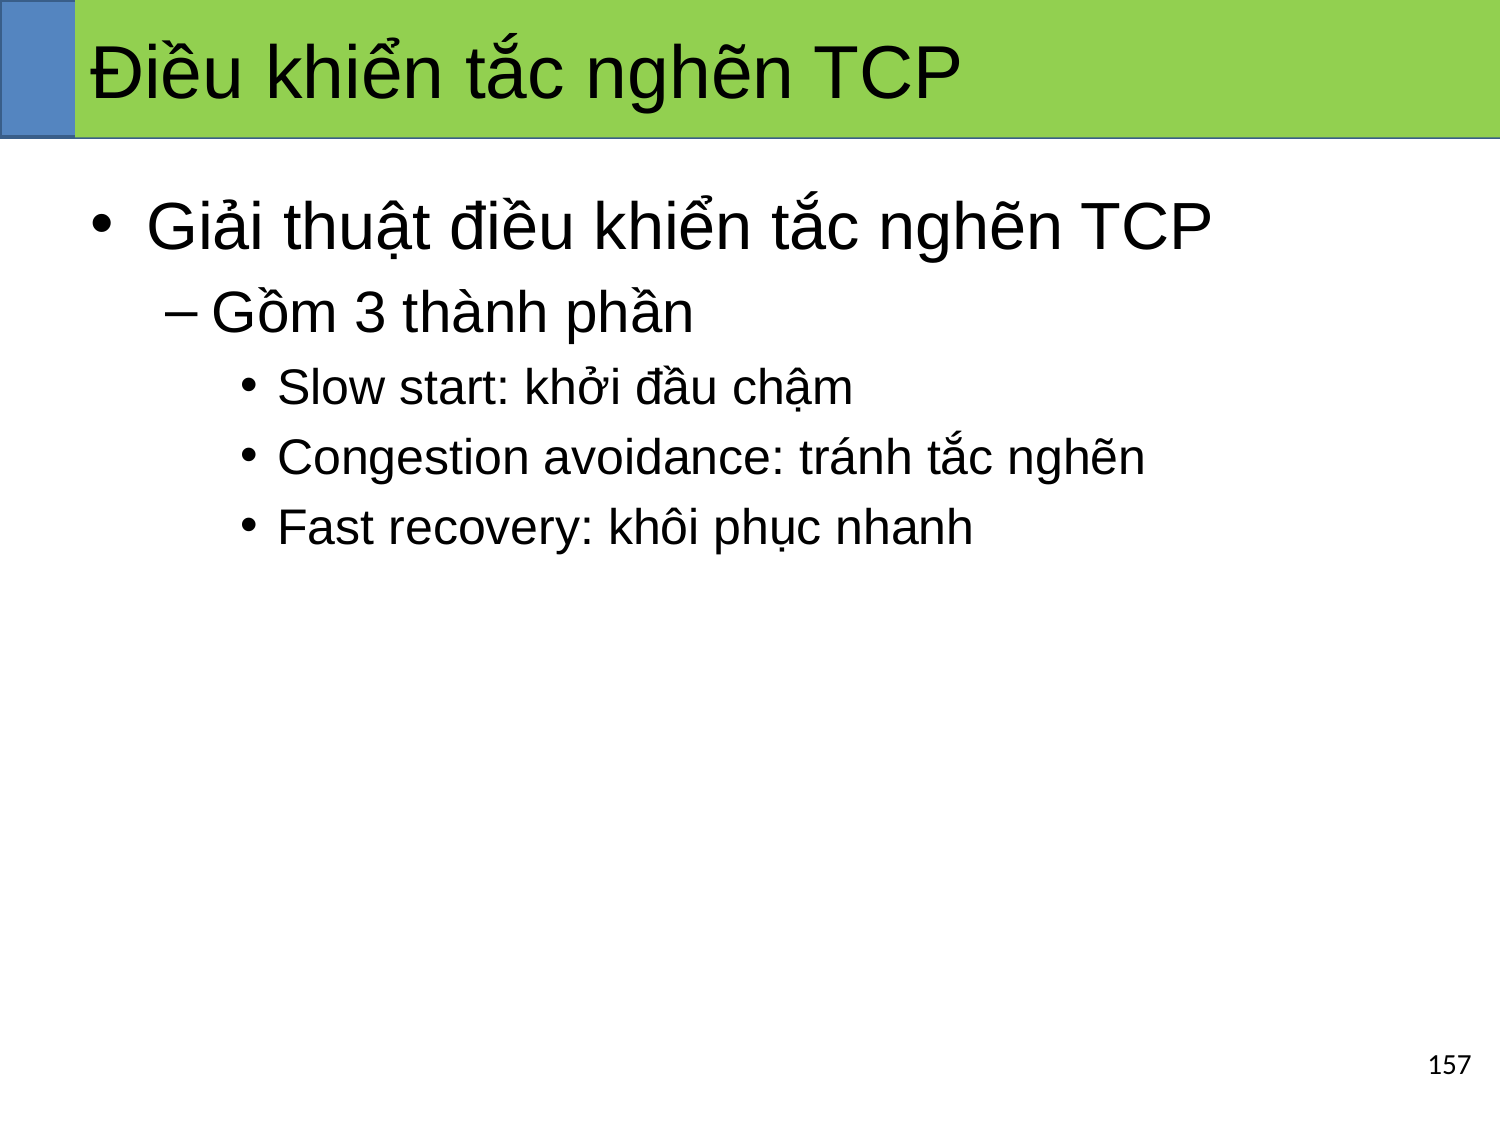

# Điều khiển tắc nghẽn TCP
Giải thuật điều khiển tắc nghẽn TCP
Gồm 3 thành phần
Slow start: khởi đầu chậm
Congestion avoidance: tránh tắc nghẽn
Fast recovery: khôi phục nhanh

157